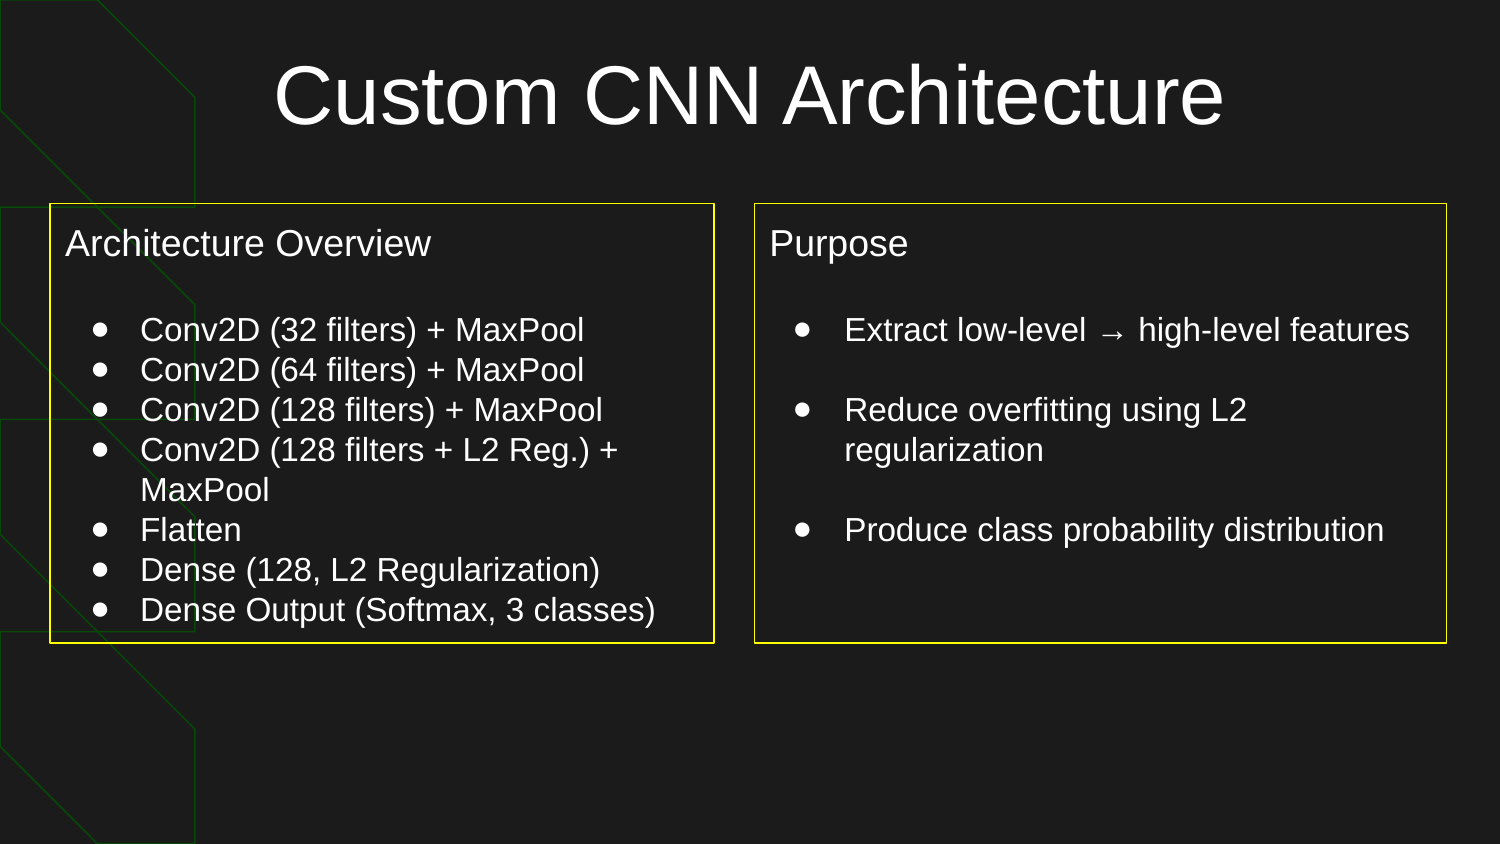

# Custom CNN Architecture
Architecture Overview

Conv2D (32 filters) + MaxPool
Conv2D (64 filters) + MaxPool
Conv2D (128 filters) + MaxPool
Conv2D (128 filters + L2 Reg.) + MaxPool
Flatten
Dense (128, L2 Regularization)
Dense Output (Softmax, 3 classes)
Purpose

Extract low-level → high-level features

Reduce overfitting using L2 regularization

Produce class probability distribution